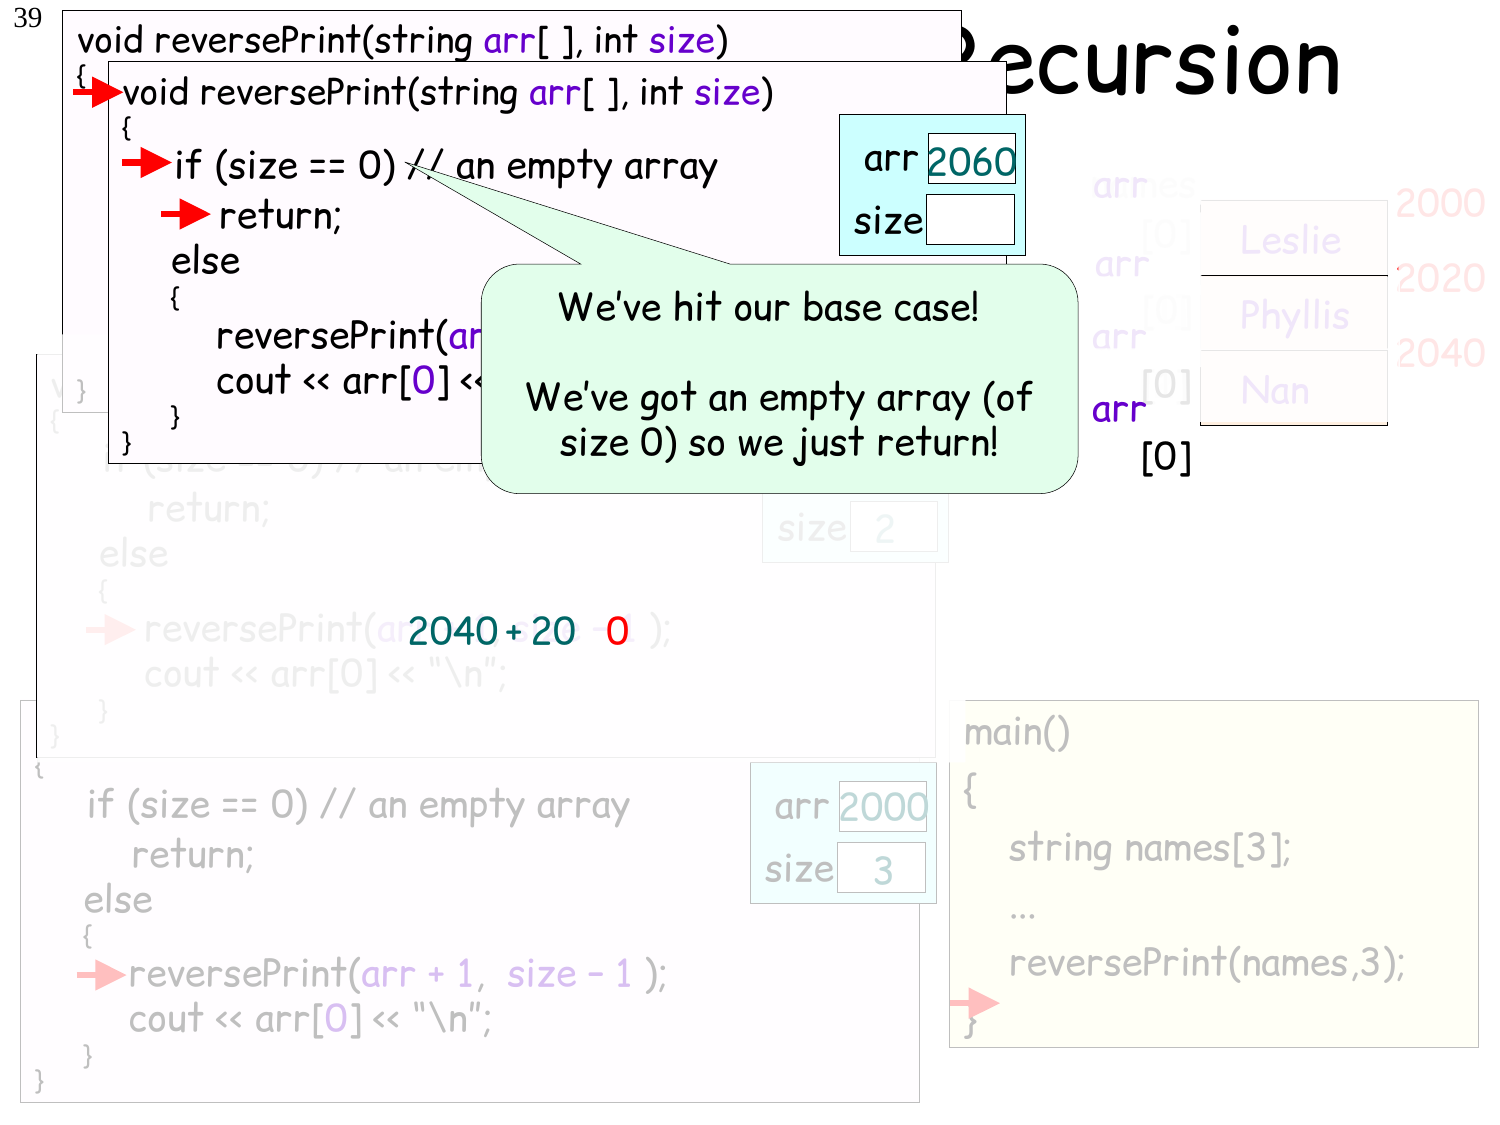

# Working Through Recursion
39
void reversePrint(string arr[ ], int size)
{

}
if (size == 0) // an empty array

    return;
else
{
    reversePrint(arr + 1, size – 1 );
    cout << arr[0] << “\n”;
}

arr

size

2040

void reversePrint(string arr[ ], int size)
{

}
if (size == 0) // an empty array

    return;
else
{
    reversePrint(arr + 1, size – 1 );
    cout << arr[0] << “\n”;
}

arr

size

2020
2

void reversePrint(string arr[ ], int size)
{

}
if (size == 0) // an empty array

    return;
else
{
    reversePrint(arr + 1,  size – 1 );
    cout << arr[0] << “\n”;
}

arr

size

2000
3

1
void reversePrint(string arr[ ], int size)
{

}
if (size == 0) // an empty array

    return;
else
{
    reversePrint(arr + 1, size – 1 );
    cout << arr[0] << “\n”;
}

arr

size

arr

[0]
[1]
2060

arr
names

[0]

[1]

[2]

2000

2020

2040
Leslie

Phyllis

Nan

arr

[0]

We’ve hit our base case!

We’ve got an empty array (of size 0) so we just return!

arr

[0]

2040 + 20
0

main()
{
    string names[3];
    ...
    reversePrint(names,3);
}